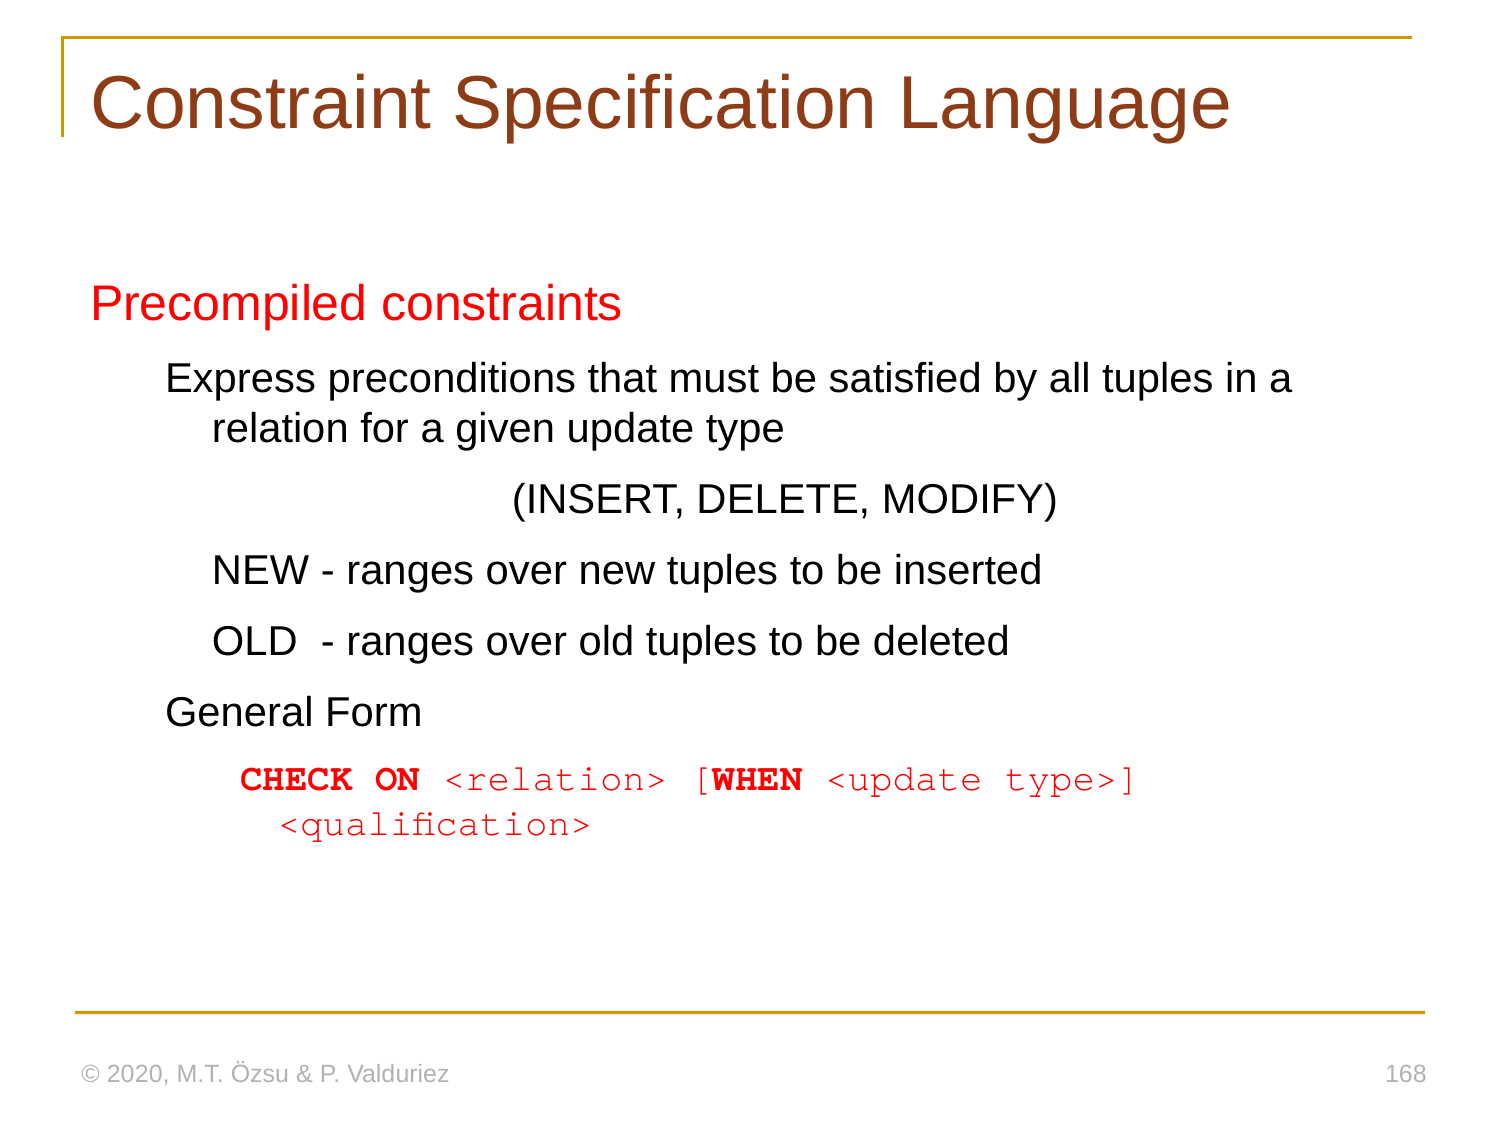

# Constraint Specification Language
Precompiled constraints
Express preconditions that must be satisfied by all tuples in a relation for a given update type
			(INSERT, DELETE, MODIFY)
	NEW - ranges over new tuples to be inserted
	OLD  - ranges over old tuples to be deleted
General Form
CHECK ON <relation> [WHEN <update type>] <qualification>
© 2020, M.T. Özsu & P. Valduriez
168